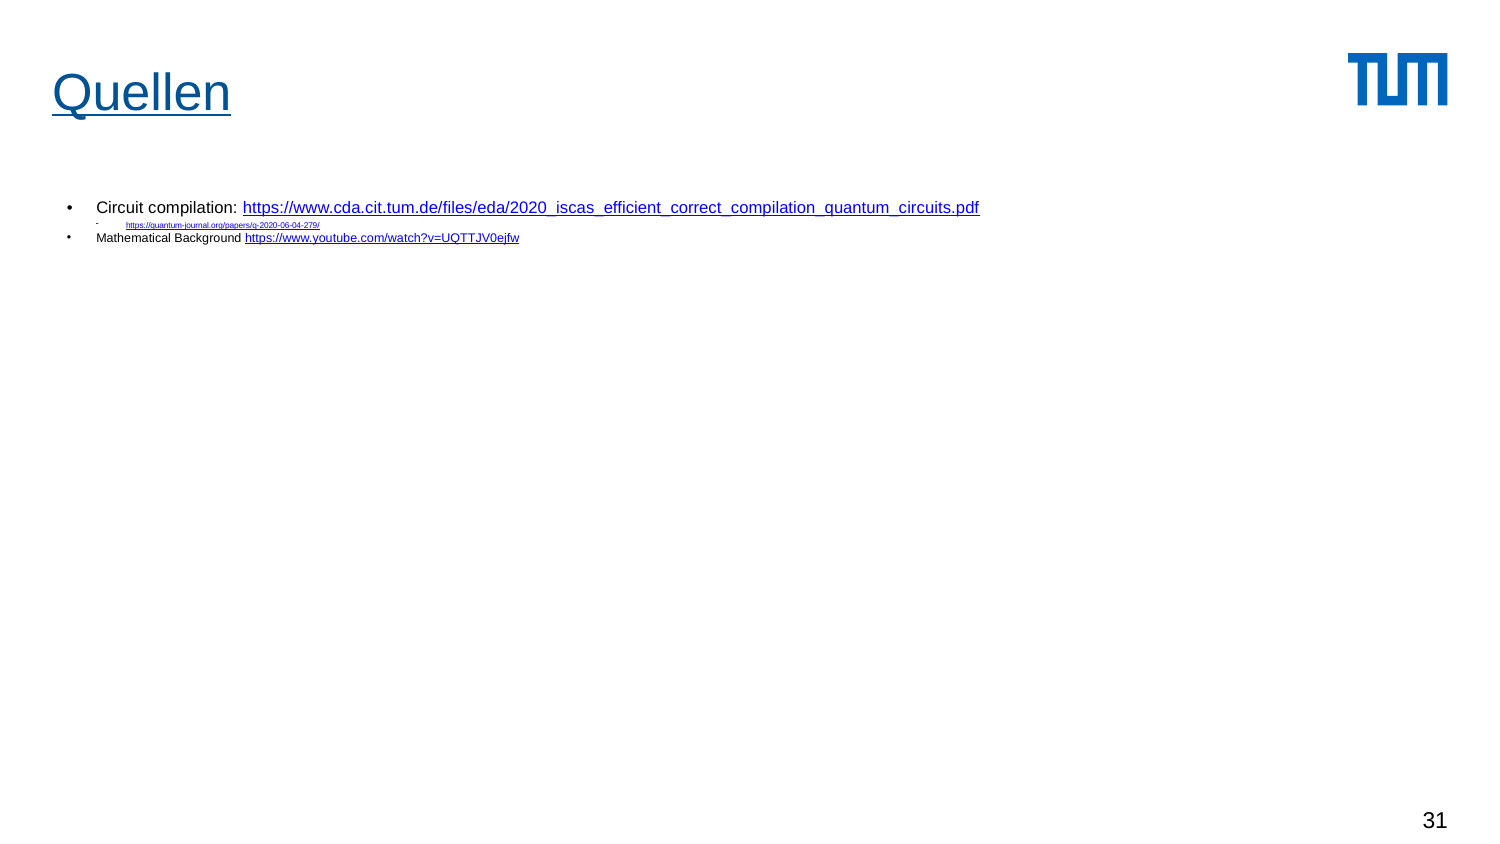

# Quellen
Circuit compilation: https://www.cda.cit.tum.de/files/eda/2020_iscas_efficient_correct_compilation_quantum_circuits.pdf
https://quantum-journal.org/papers/q-2020-06-04-279/
Mathematical Background https://www.youtube.com/watch?v=UQTTJV0ejfw

31